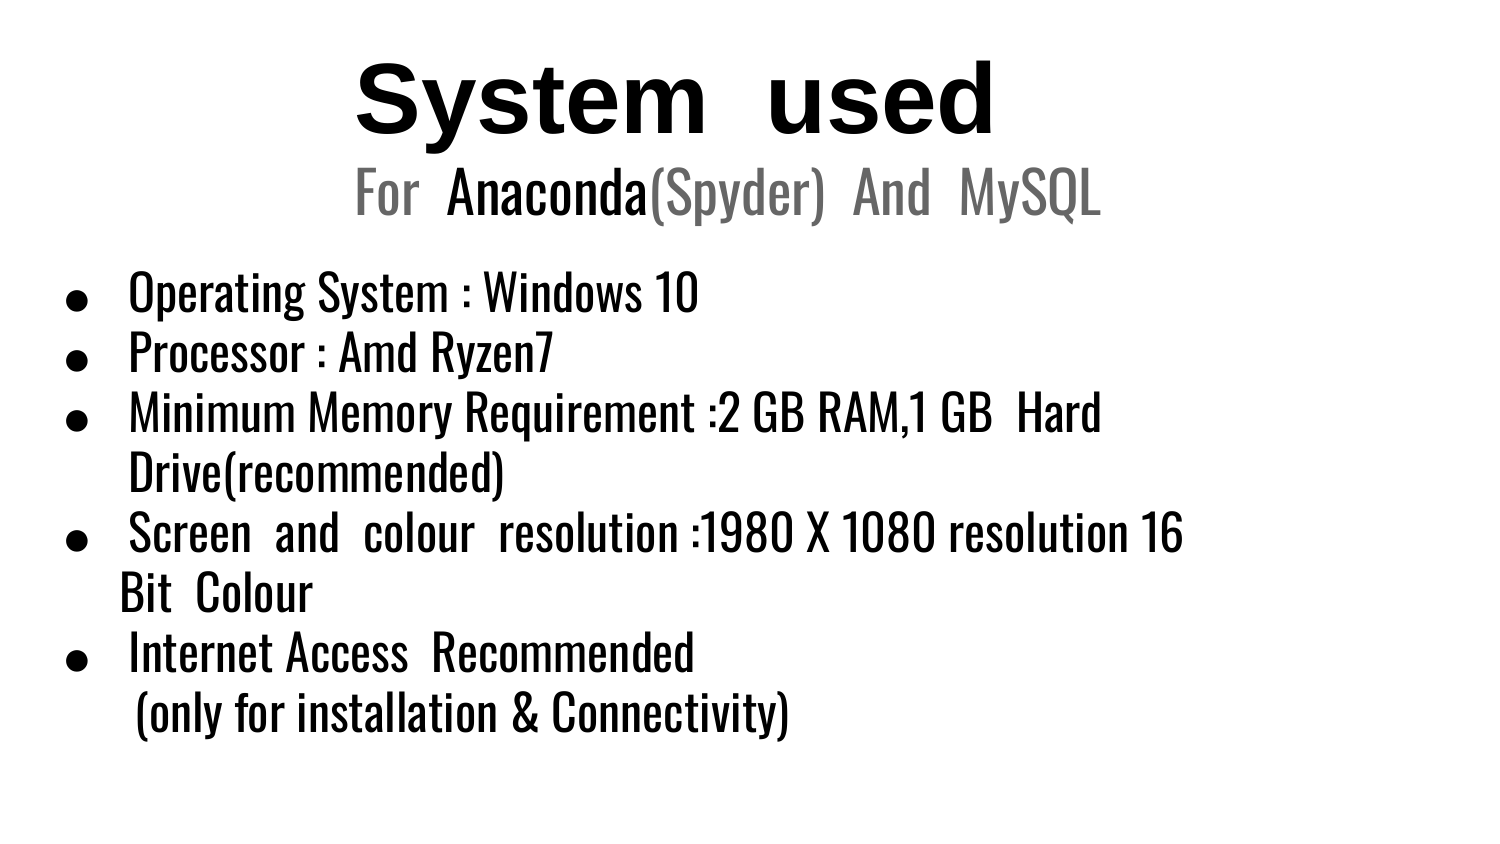

System  used
For  Anaconda(Spyder)  And  MySQL

Operating System : Windows 10
Processor : Amd Ryzen7
Minimum Memory Requirement :2 GB RAM,1 GB  Hard Drive(recommended)
Screen  and  colour  resolution :1980 X 1080 resolution 16
     Bit  Colour
Internet Access  Recommended
       (only for installation & Connectivity)